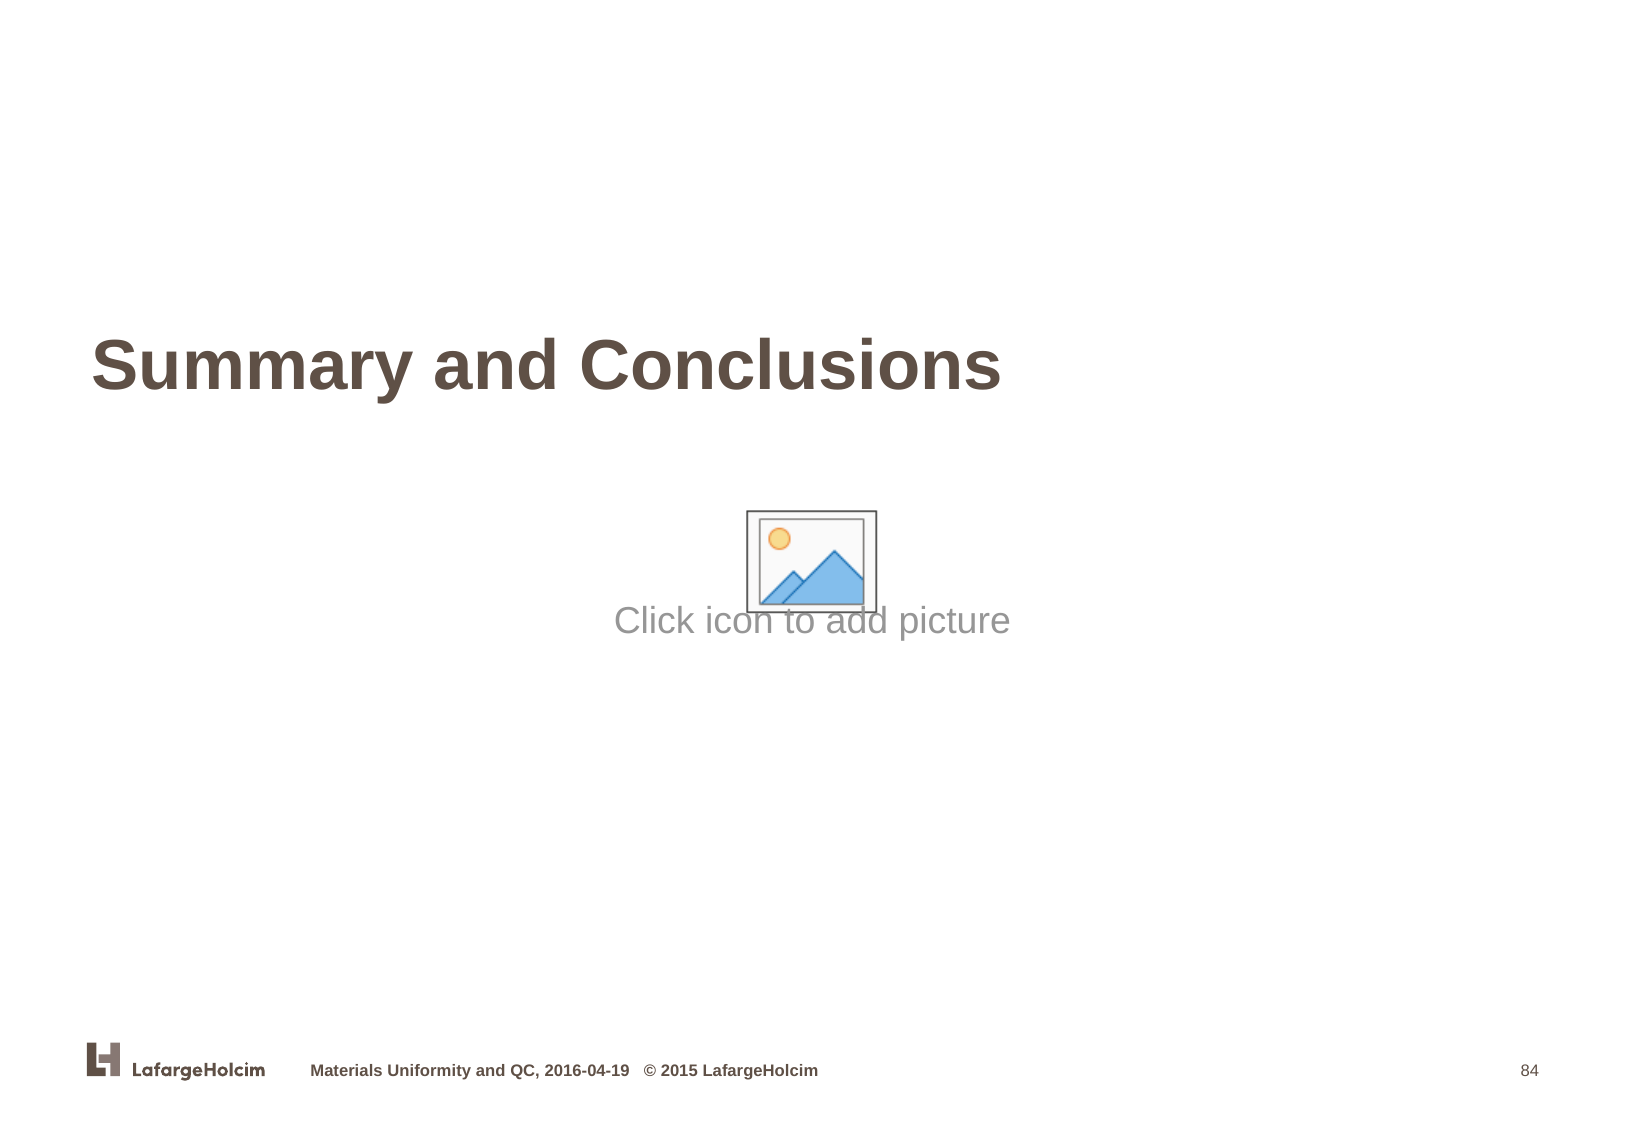

# Summary and Conclusions
Materials Uniformity and QC, 2016-04-19   © 2015 LafargeHolcim
84